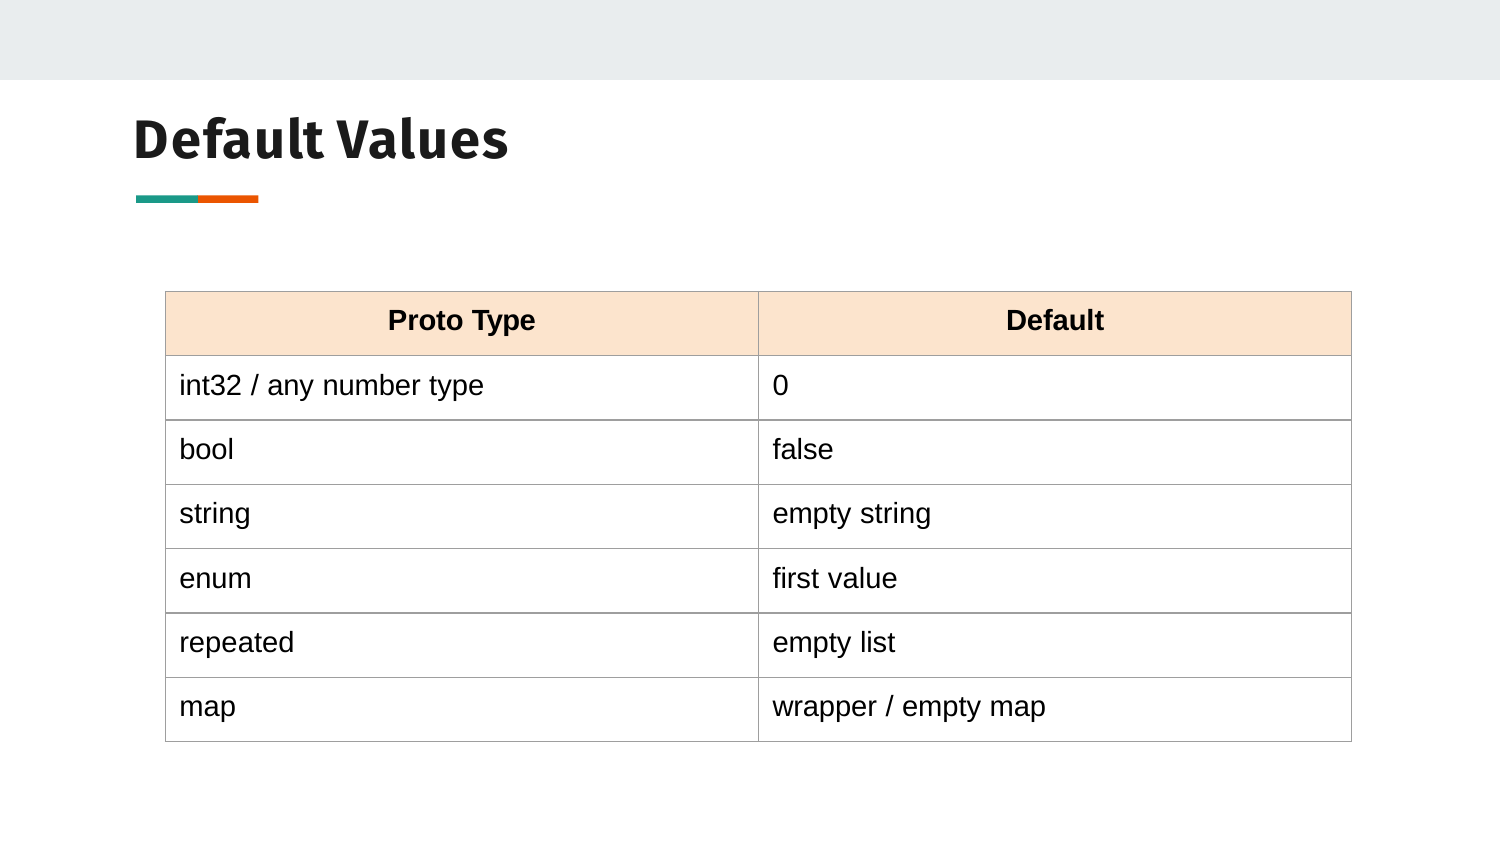

# Default Values
| Proto Type | Default |
| --- | --- |
| int32 / any number type | 0 |
| bool | false |
| string | empty string |
| enum | first value |
| repeated | empty list |
| map | wrapper / empty map |